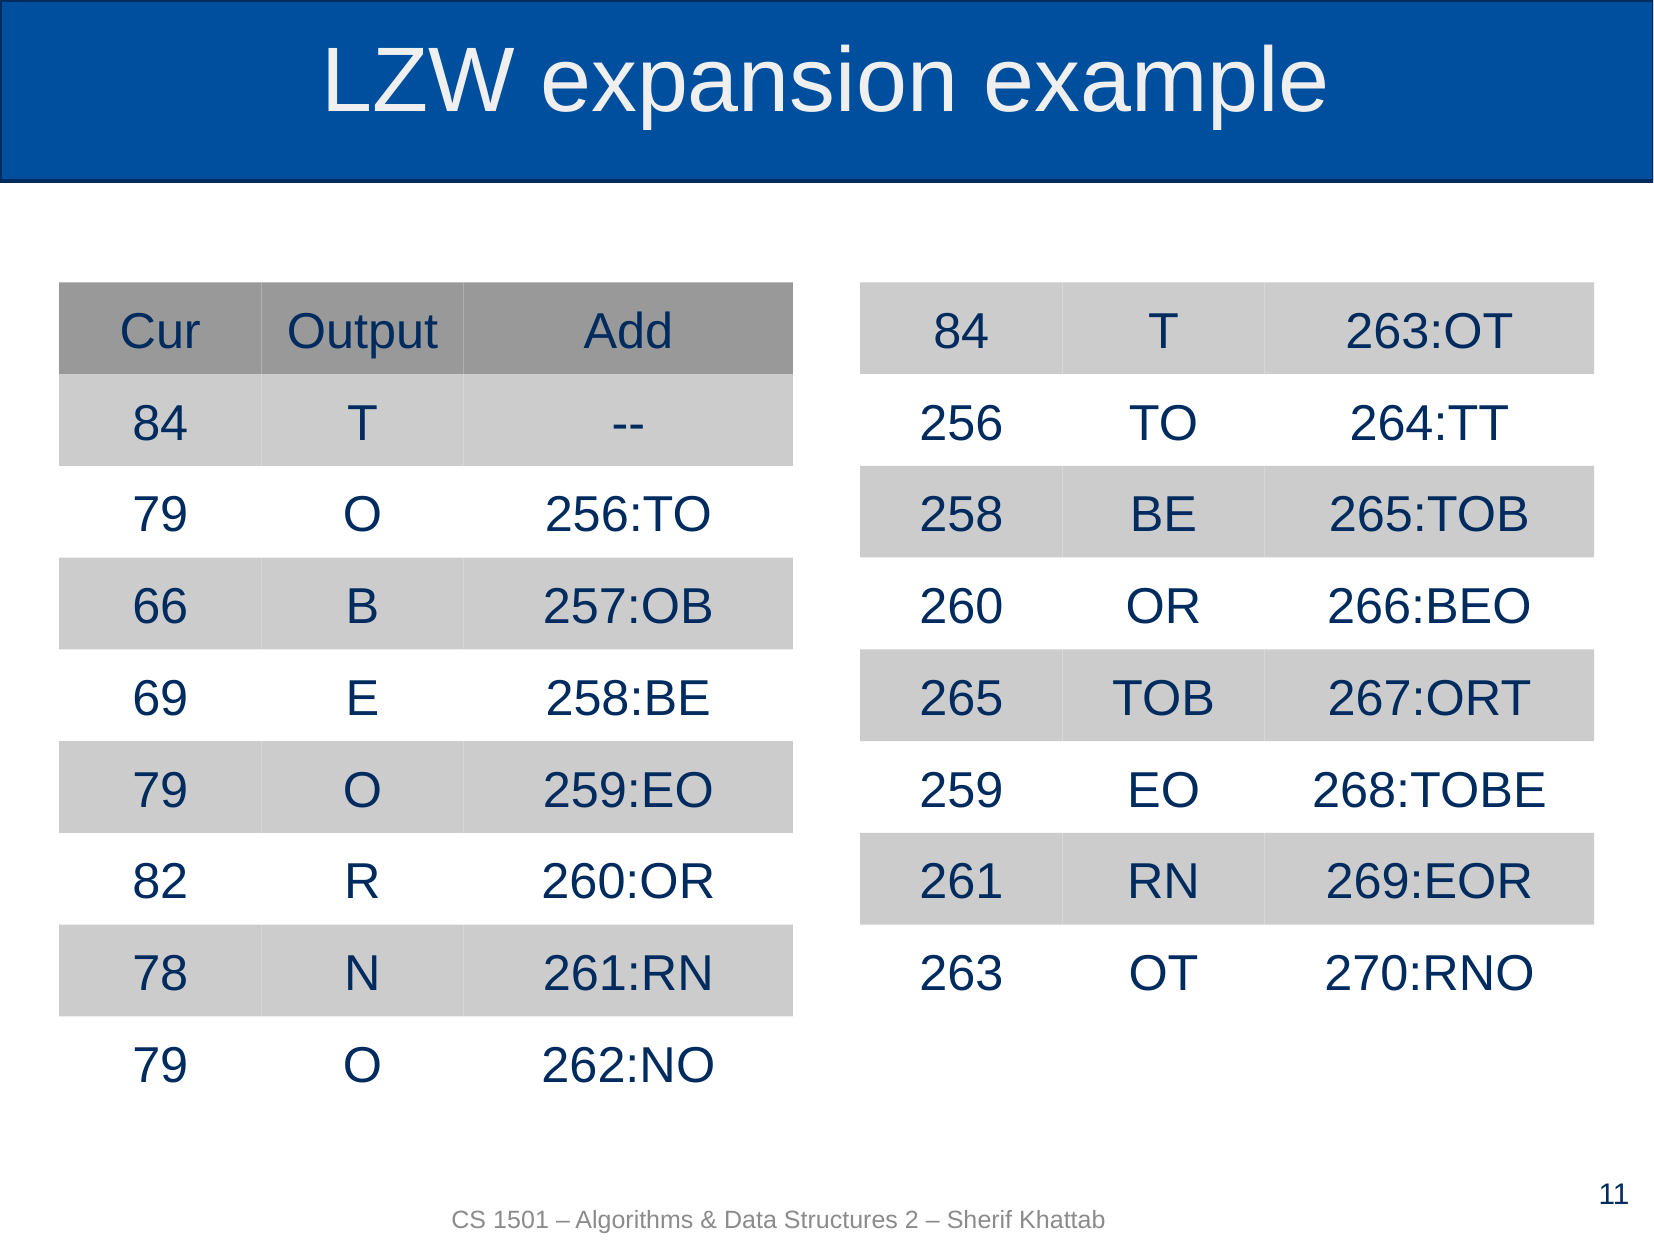

# LZW expansion example
Cur
Output
Add
84
T
263:OT
84
T
--
256
TO
264:TT
79
O
256:TO
258
BE
265:TOB
66
B
257:OB
260
OR
266:BEO
69
E
258:BE
265
TOB
267:ORT
79
O
259:EO
259
EO
268:TOBE
82
R
260:OR
261
RN
269:EOR
78
N
261:RN
263
OT
270:RNO
79
O
262:NO
11
CS 1501 – Algorithms & Data Structures 2 – Sherif Khattab